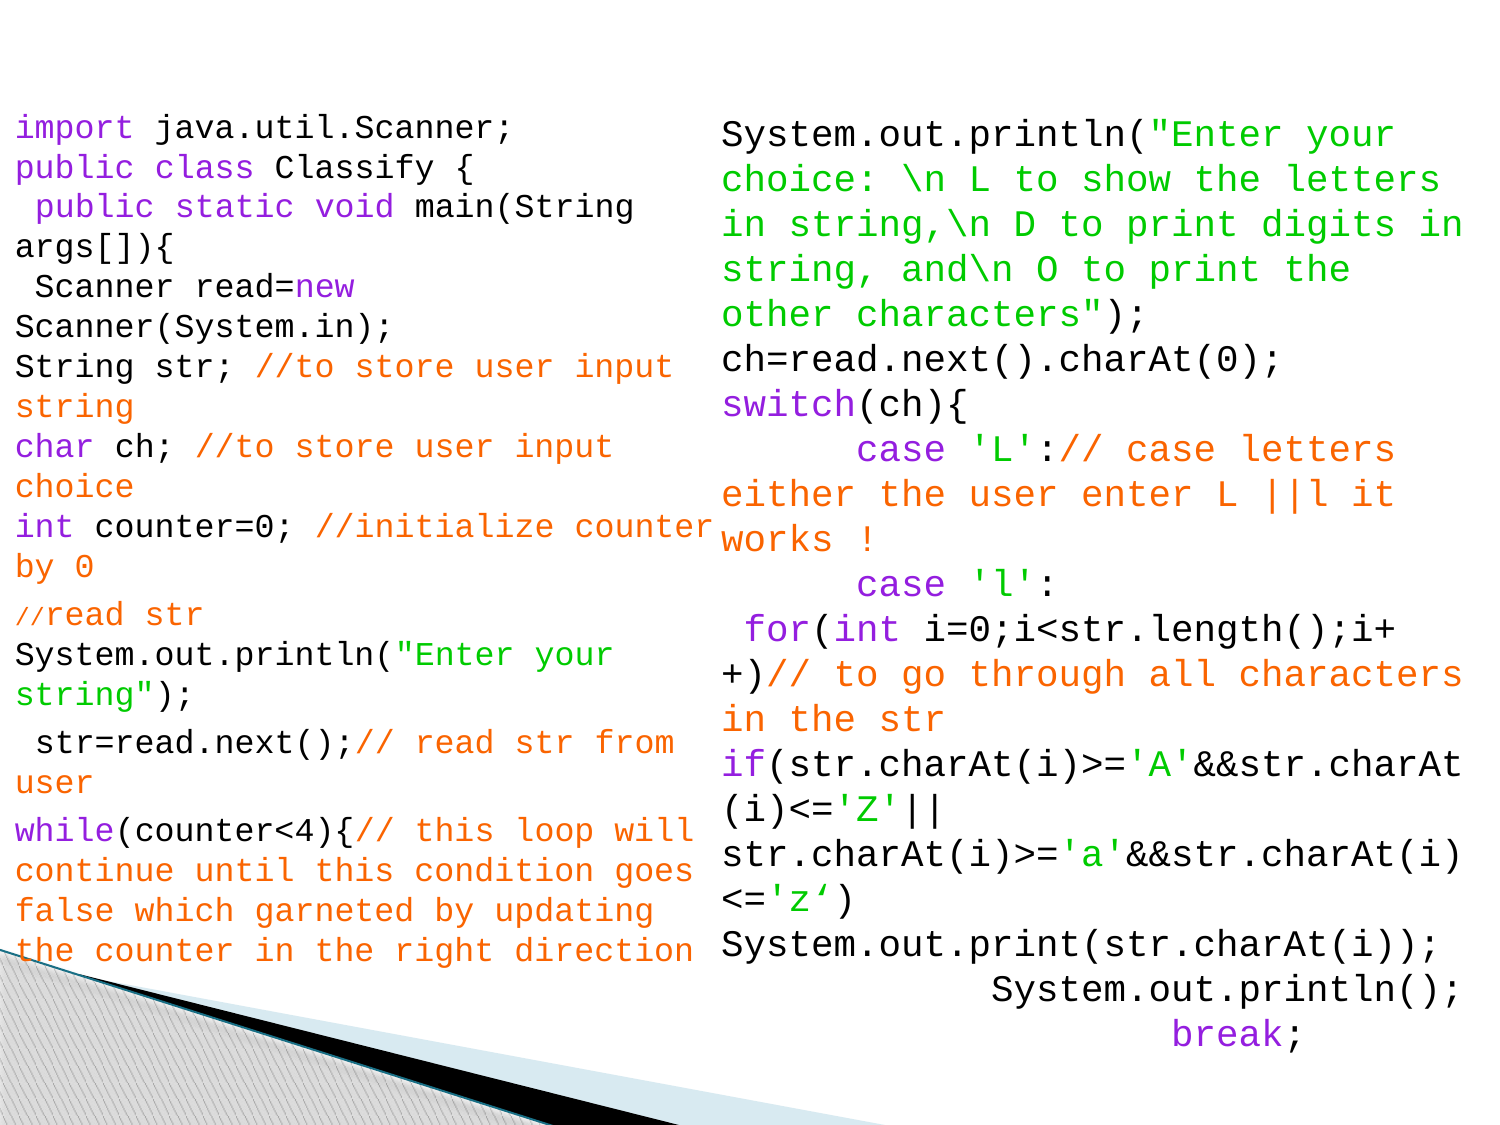

import java.util.Scanner;
public class Classify {
 public static void main(String args[]){
 Scanner read=new Scanner(System.in);
String str; //to store user input string
char ch; //to store user input choice
int counter=0; //initialize counter by 0
//read str       System.out.println("Enter your string");
 str=read.next();// read str from user
while(counter<4){// this loop will continue until this condition goes false which garneted by updating the counter in the right direction

System.out.println("Enter your choice: \n L to show the letters in string,\n D to print digits in string, and\n O to print the other characters"); ch=read.next().charAt(0);
switch(ch){
      case 'L':// case letters either the user enter L ||l it works !
      case 'l':
 for(int i=0;i<str.length();i++)// to go through all characters in the str                        if(str.charAt(i)>='A'&&str.charAt(i)<='Z'||str.charAt(i)>='a'&&str.charAt(i)<='z‘)                            System.out.print(str.charAt(i));
            System.out.println();
                    break;